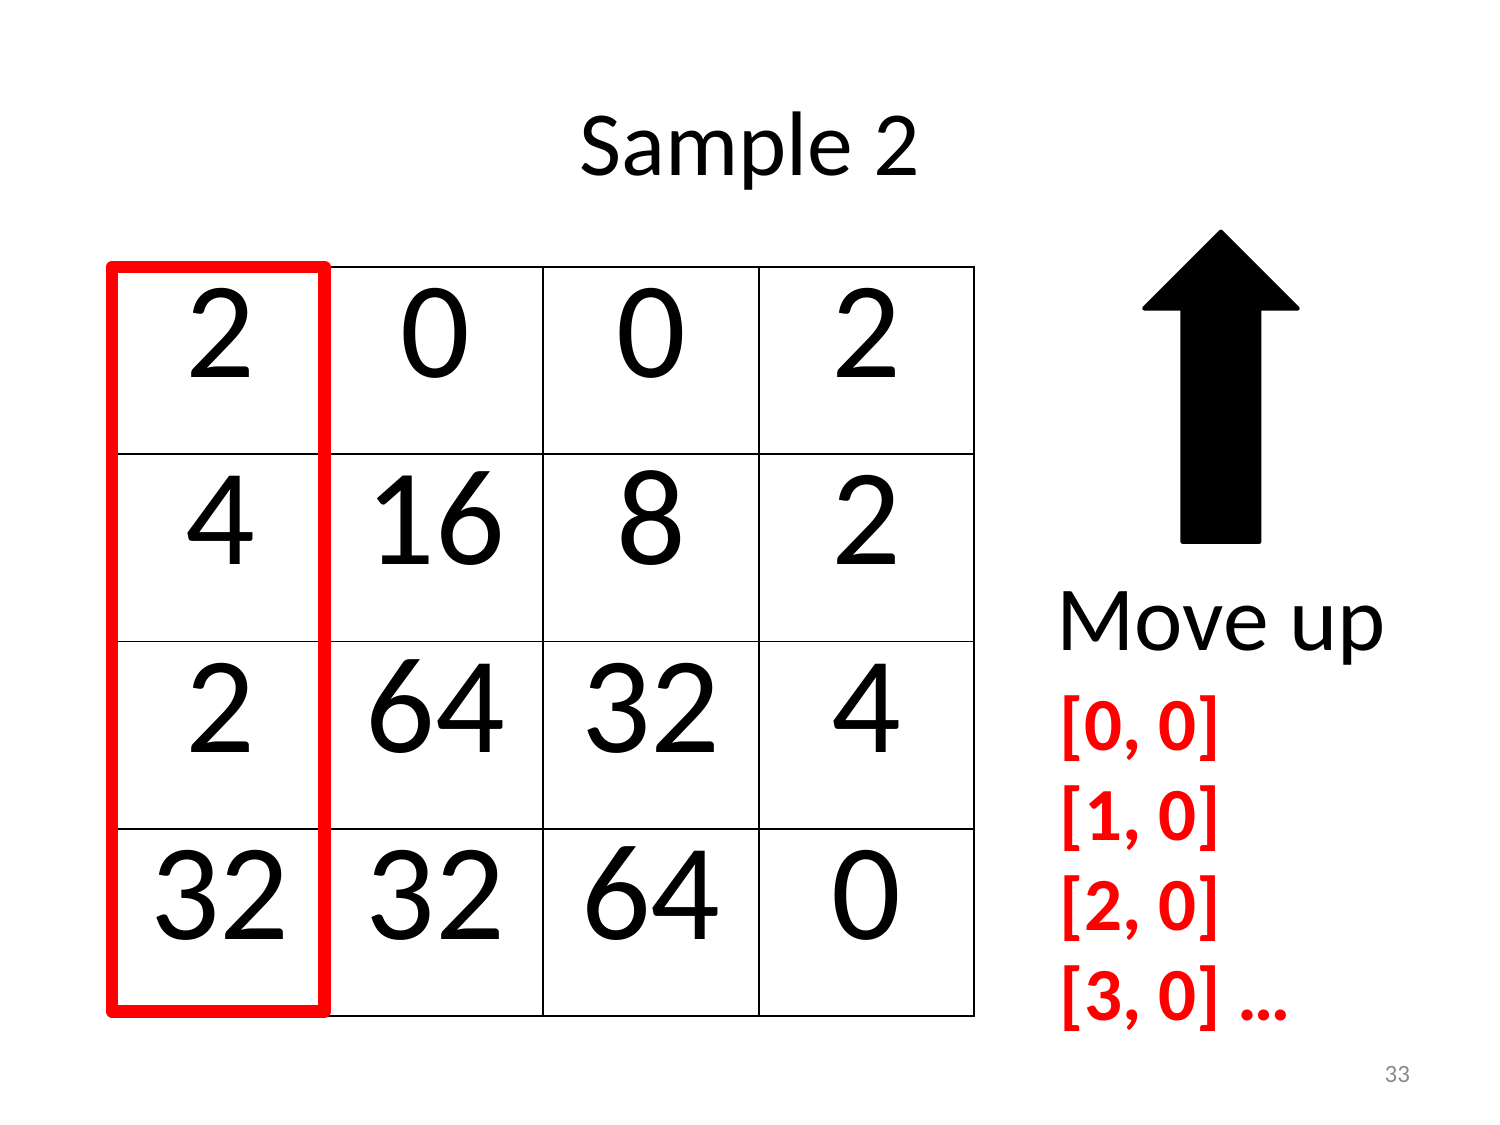

# Sample 2
| 2 | 0 | 0 | 2 |
| --- | --- | --- | --- |
| 4 | 16 | 8 | 2 |
| 2 | 64 | 32 | 4 |
| 32 | 32 | 64 | 0 |

Move up
[0, 0]
[1, 0]
[2, 0]
[3, 0] …
33